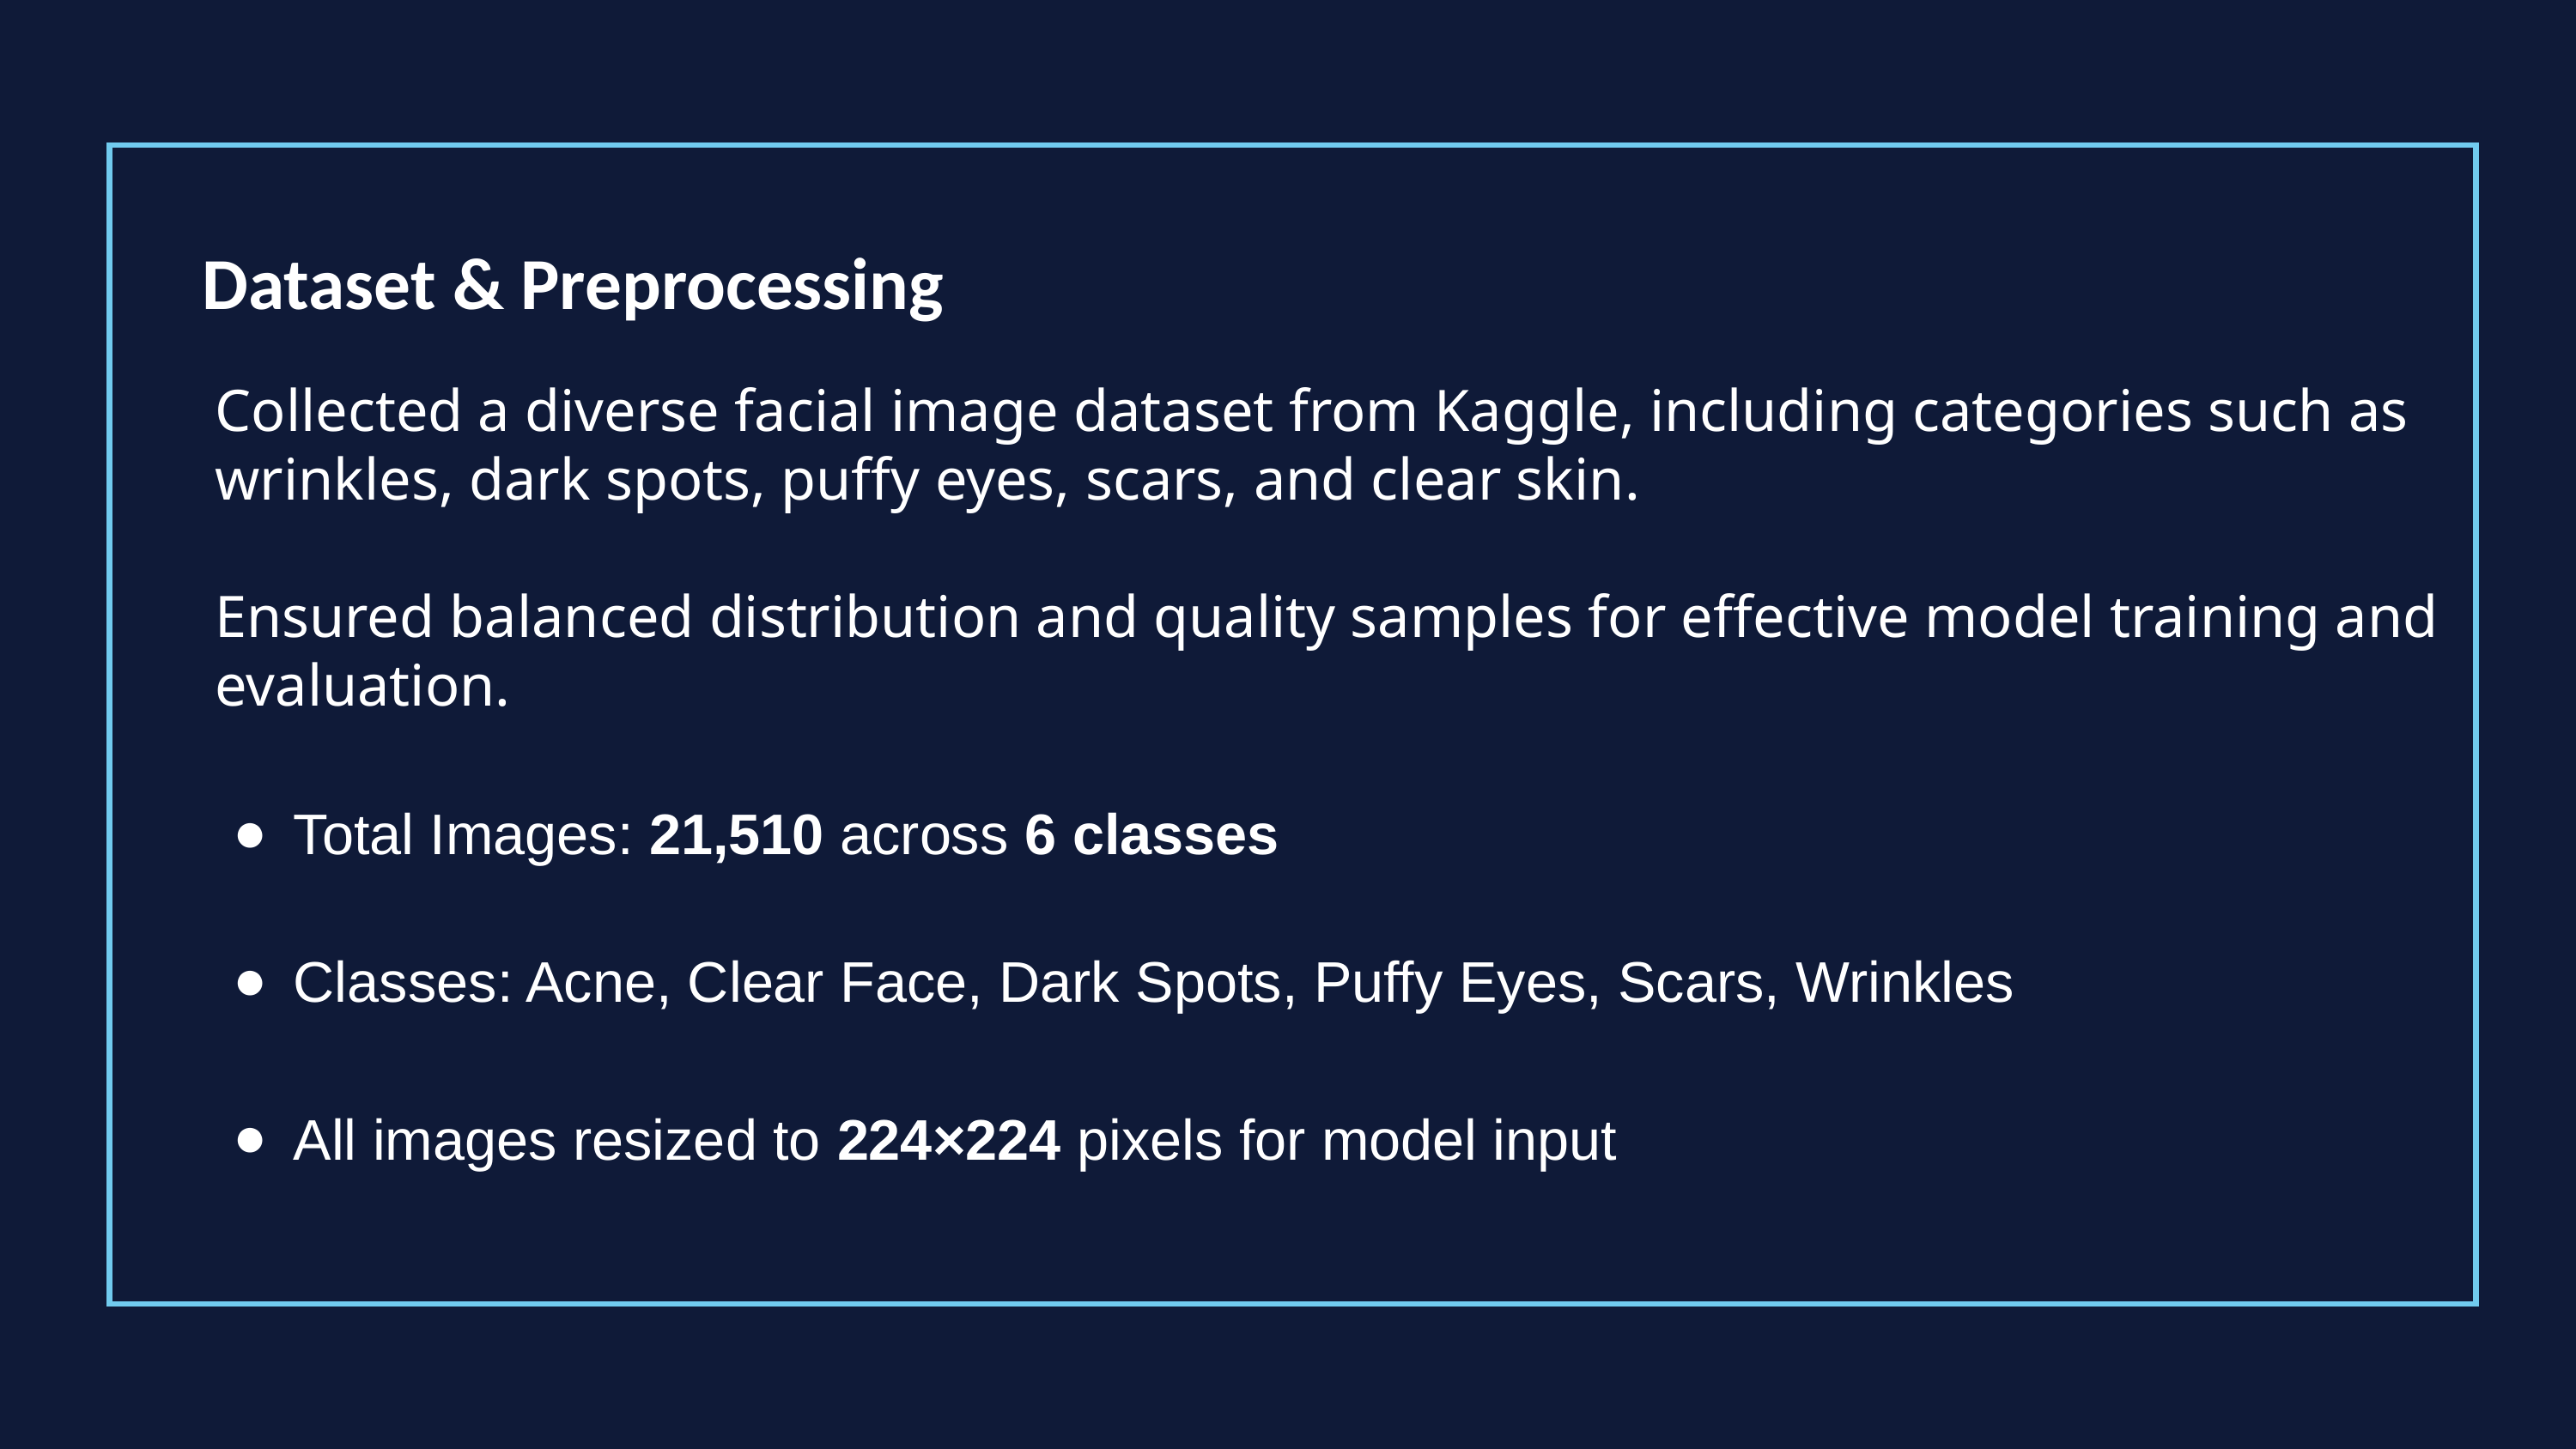

Dataset & Preprocessing

Collected a diverse facial image dataset from Kaggle, including categories such as wrinkles, dark spots, puffy eyes, scars, and clear skin.

Ensured balanced distribution and quality samples for effective model training and evaluation.
Total Images: 21,510 across 6 classes
Classes: Acne, Clear Face, Dark Spots, Puffy Eyes, Scars, Wrinkles
All images resized to 224×224 pixels for model input